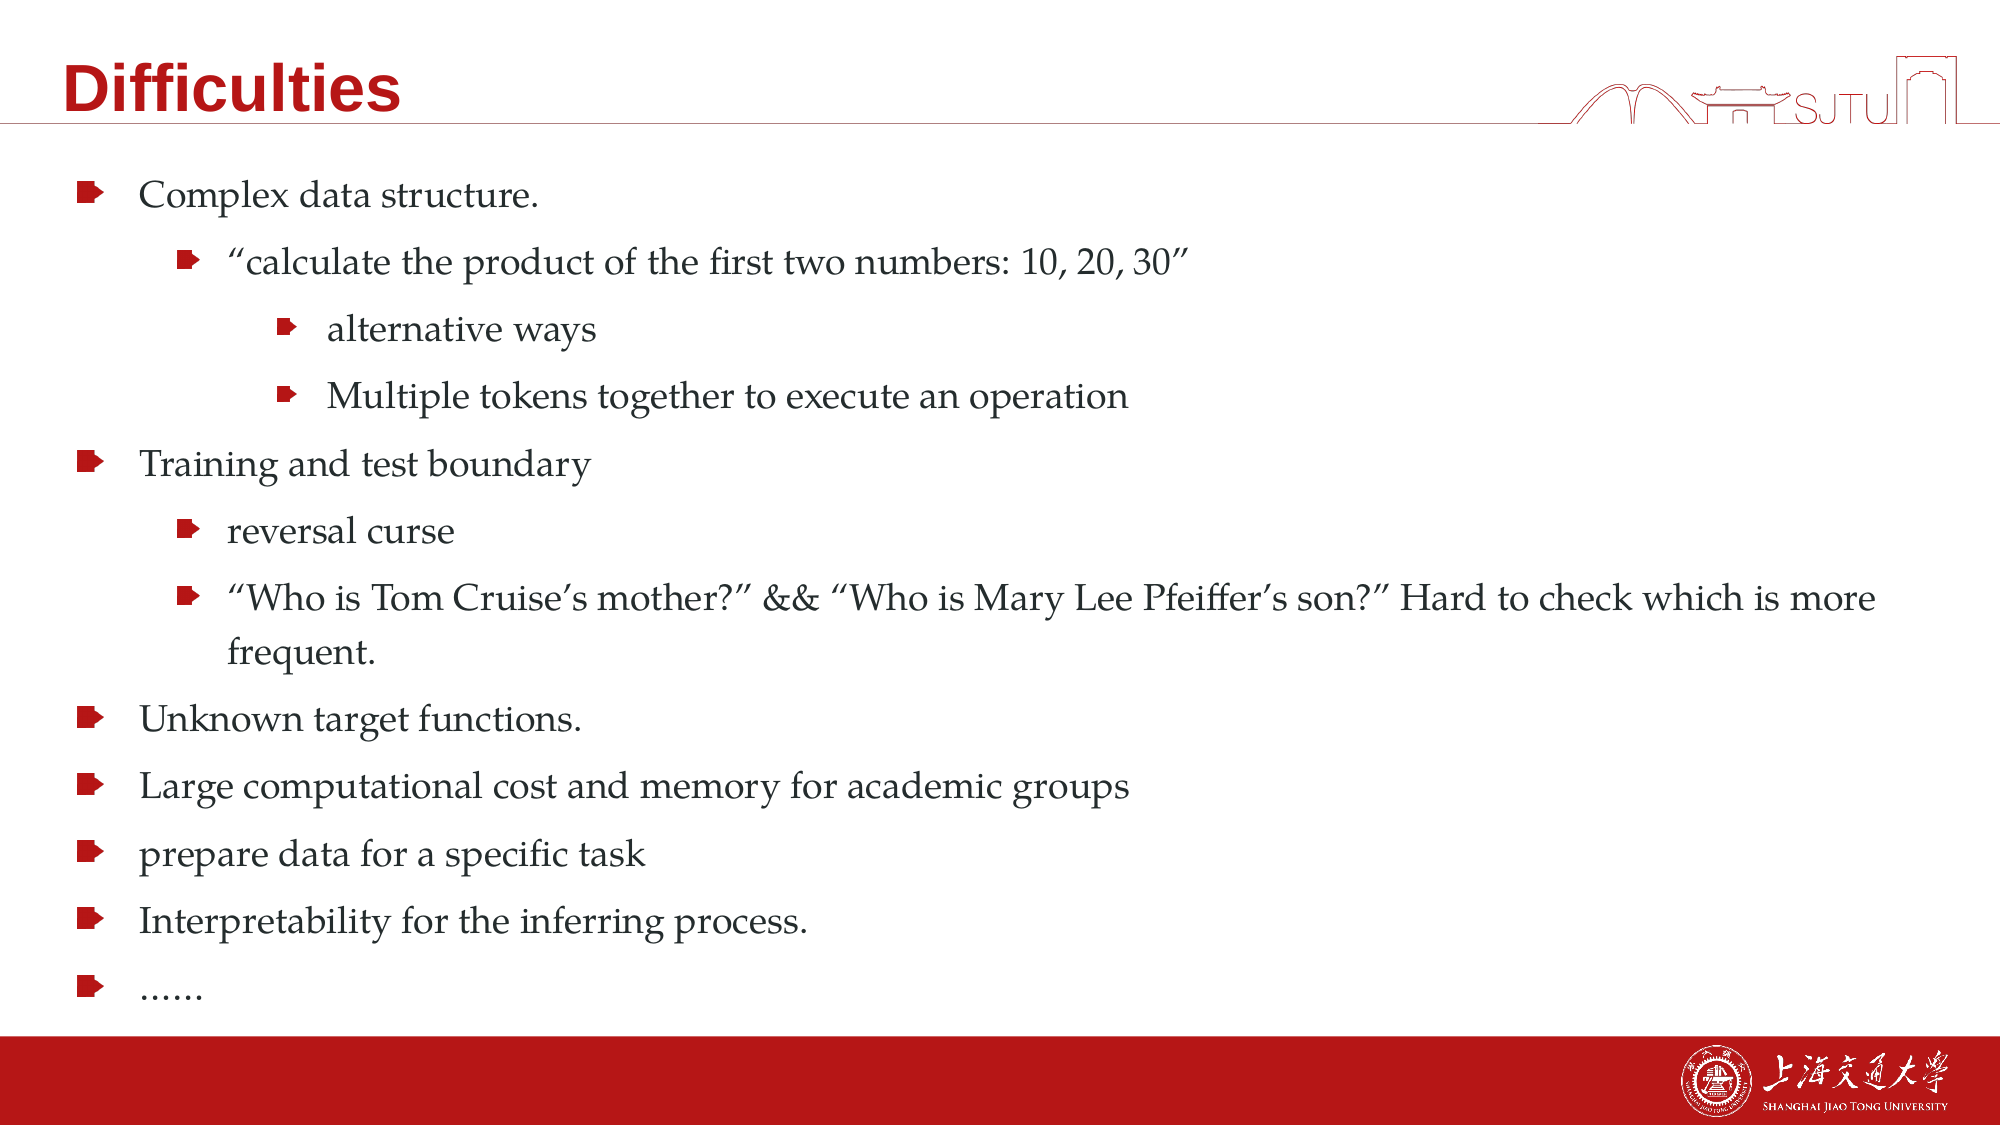

# Difficulties
Complex data structure.
“calculate the product of the first two numbers: 10, 20, 30”
alternative ways
Multiple tokens together to execute an operation
Training and test boundary
reversal curse
“Who is Tom Cruise’s mother?” && “Who is Mary Lee Pfeiffer’s son?” Hard to check which is more frequent.
Unknown target functions.
Large computational cost and memory for academic groups
prepare data for a specific task
Interpretability for the inferring process.
……